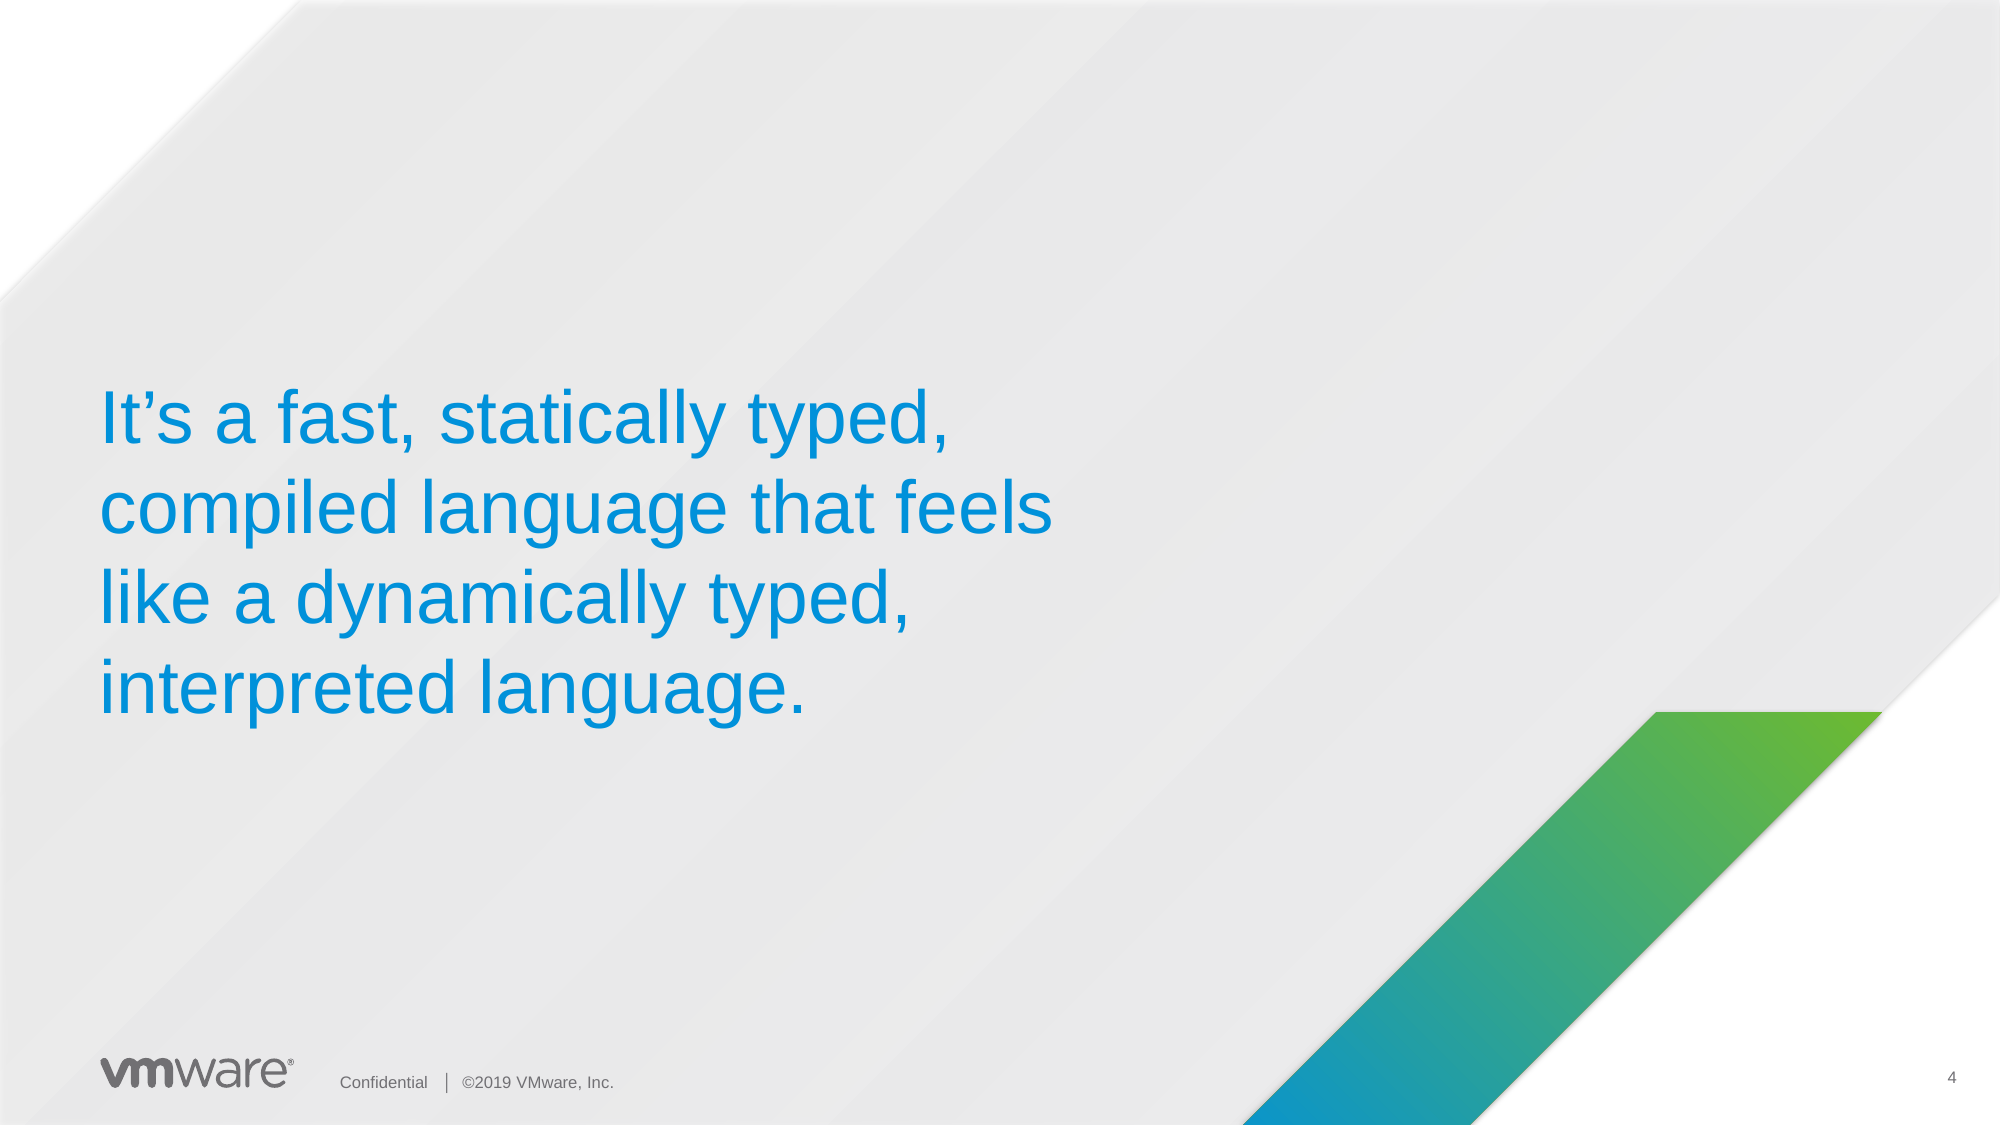

It’s a fast, statically typed, compiled language that feels like a dynamically typed, interpreted language.